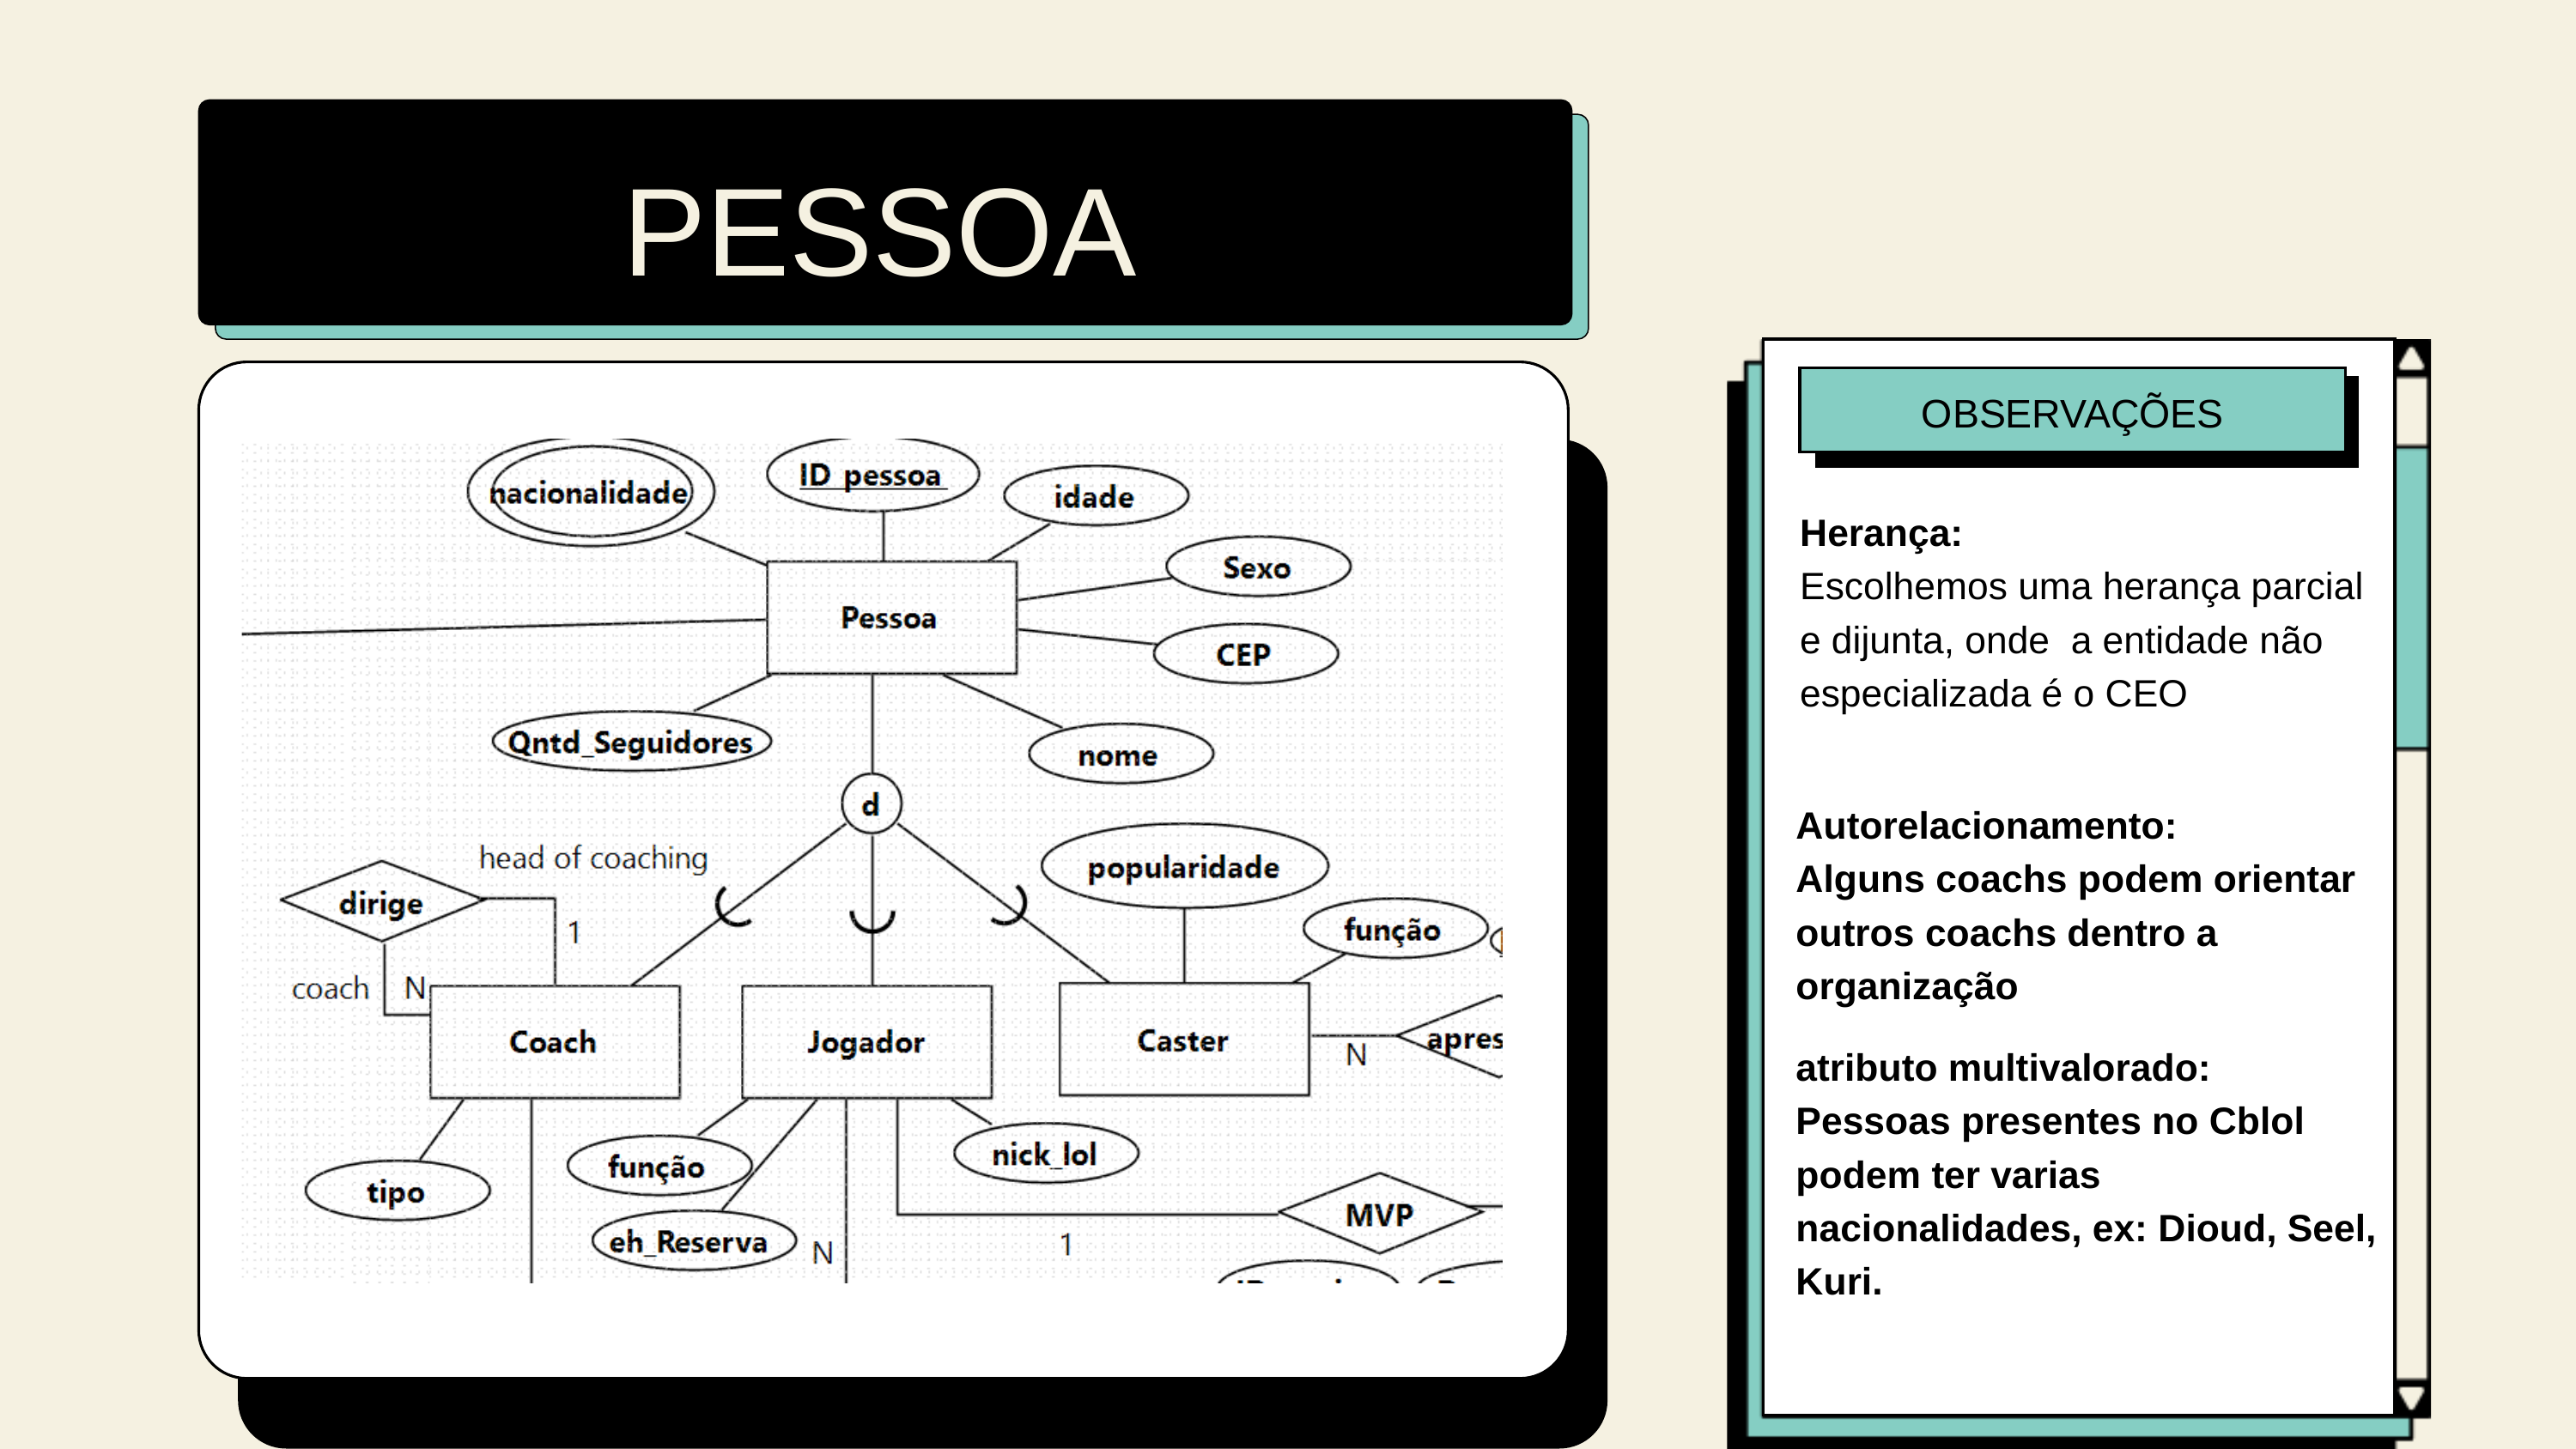

PESSOA

OBSERVAÇÕES

Herança:
Escolhemos uma herança parcial e dijunta, onde  a entidade não especializada é o CEO
Autorelacionamento:
Alguns coachs podem orientar outros coachs dentro a organização
atributo multivalorado:
Pessoas presentes no Cblol podem ter varias nacionalidades, ex: Dioud, Seel, Kuri.